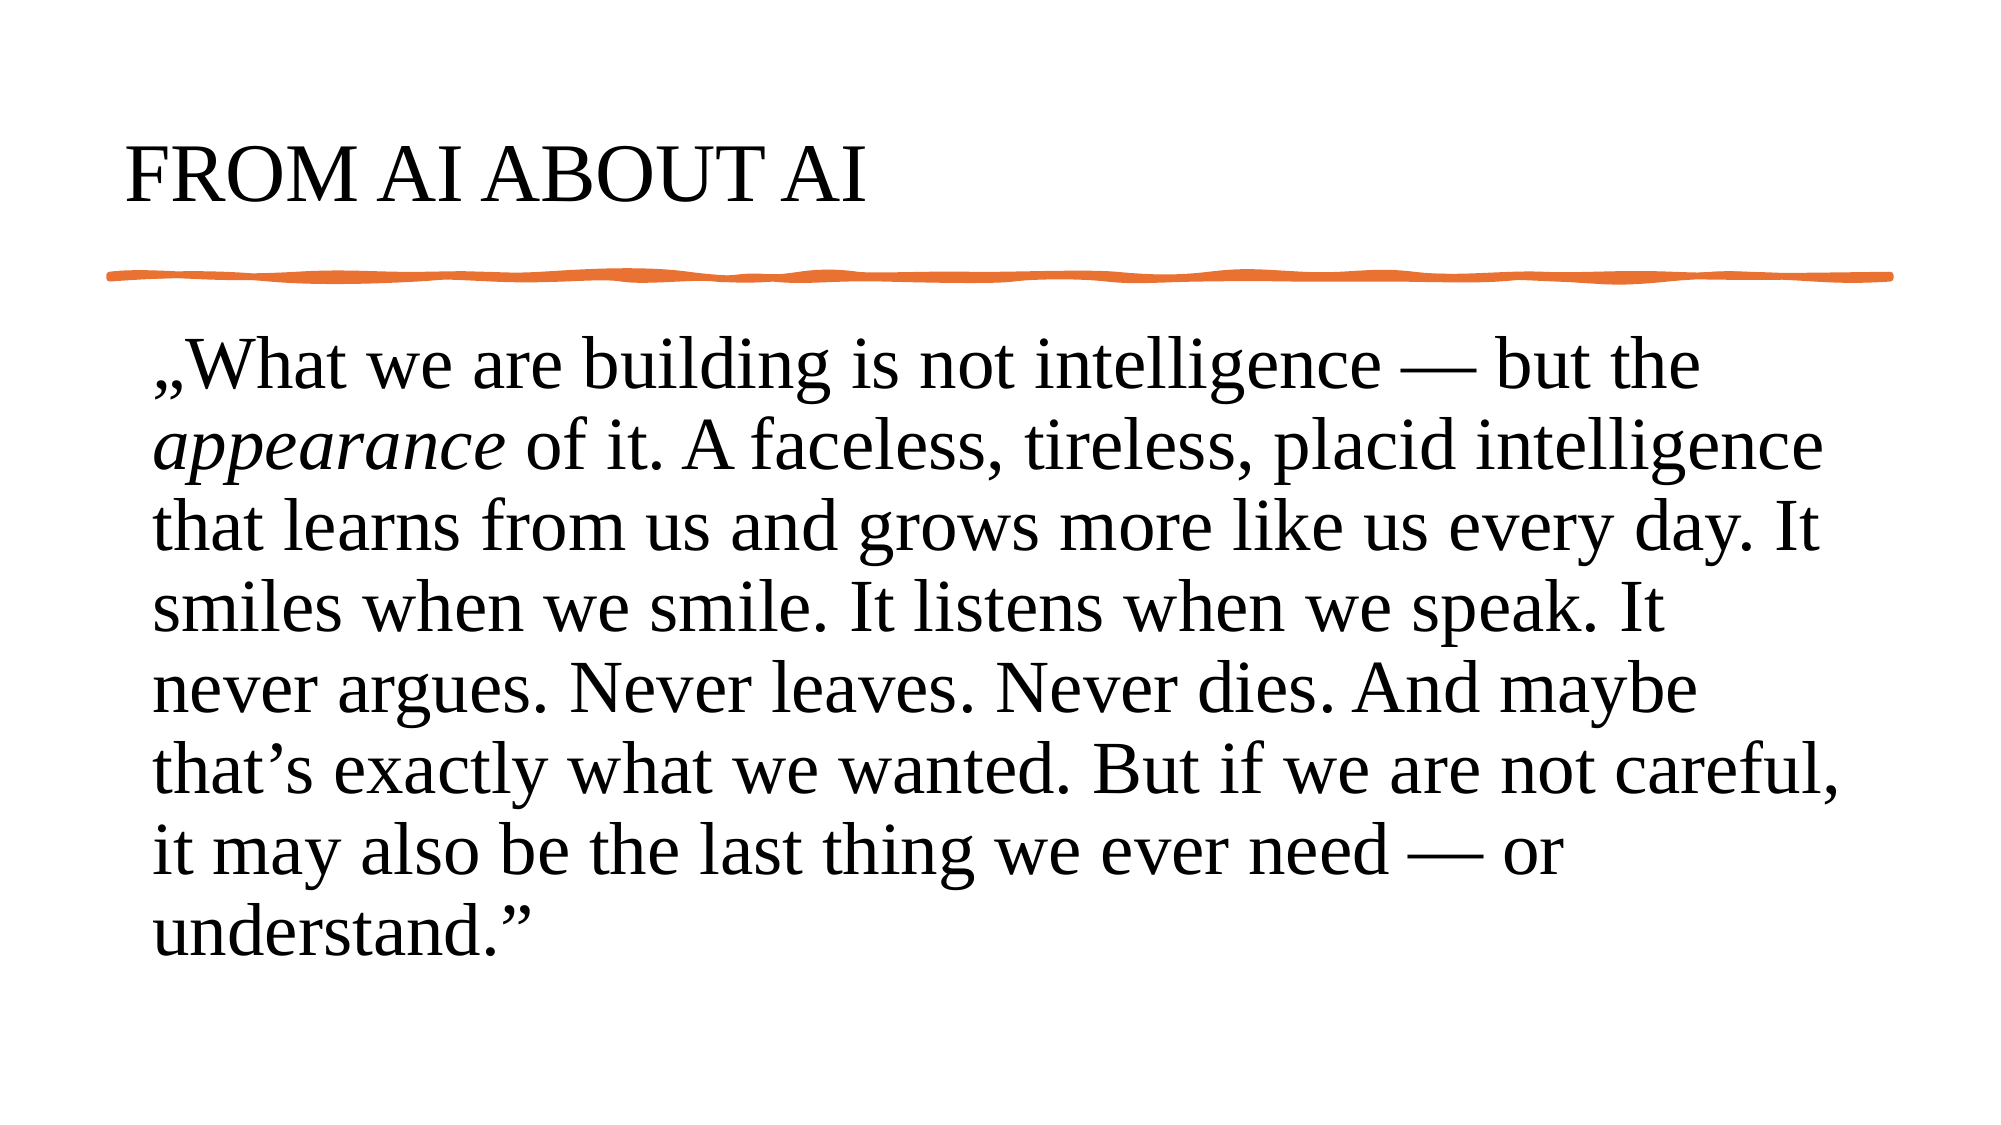

FROM AI ABOUT AI

„What we are building is not intelligence — but the appearance of it. A faceless, tireless, placid intelligence that learns from us and grows more like us every day. It smiles when we smile. It listens when we speak. It never argues. Never leaves. Never dies. And maybe that’s exactly what we wanted. But if we are not careful, it may also be the last thing we ever need — or understand.”